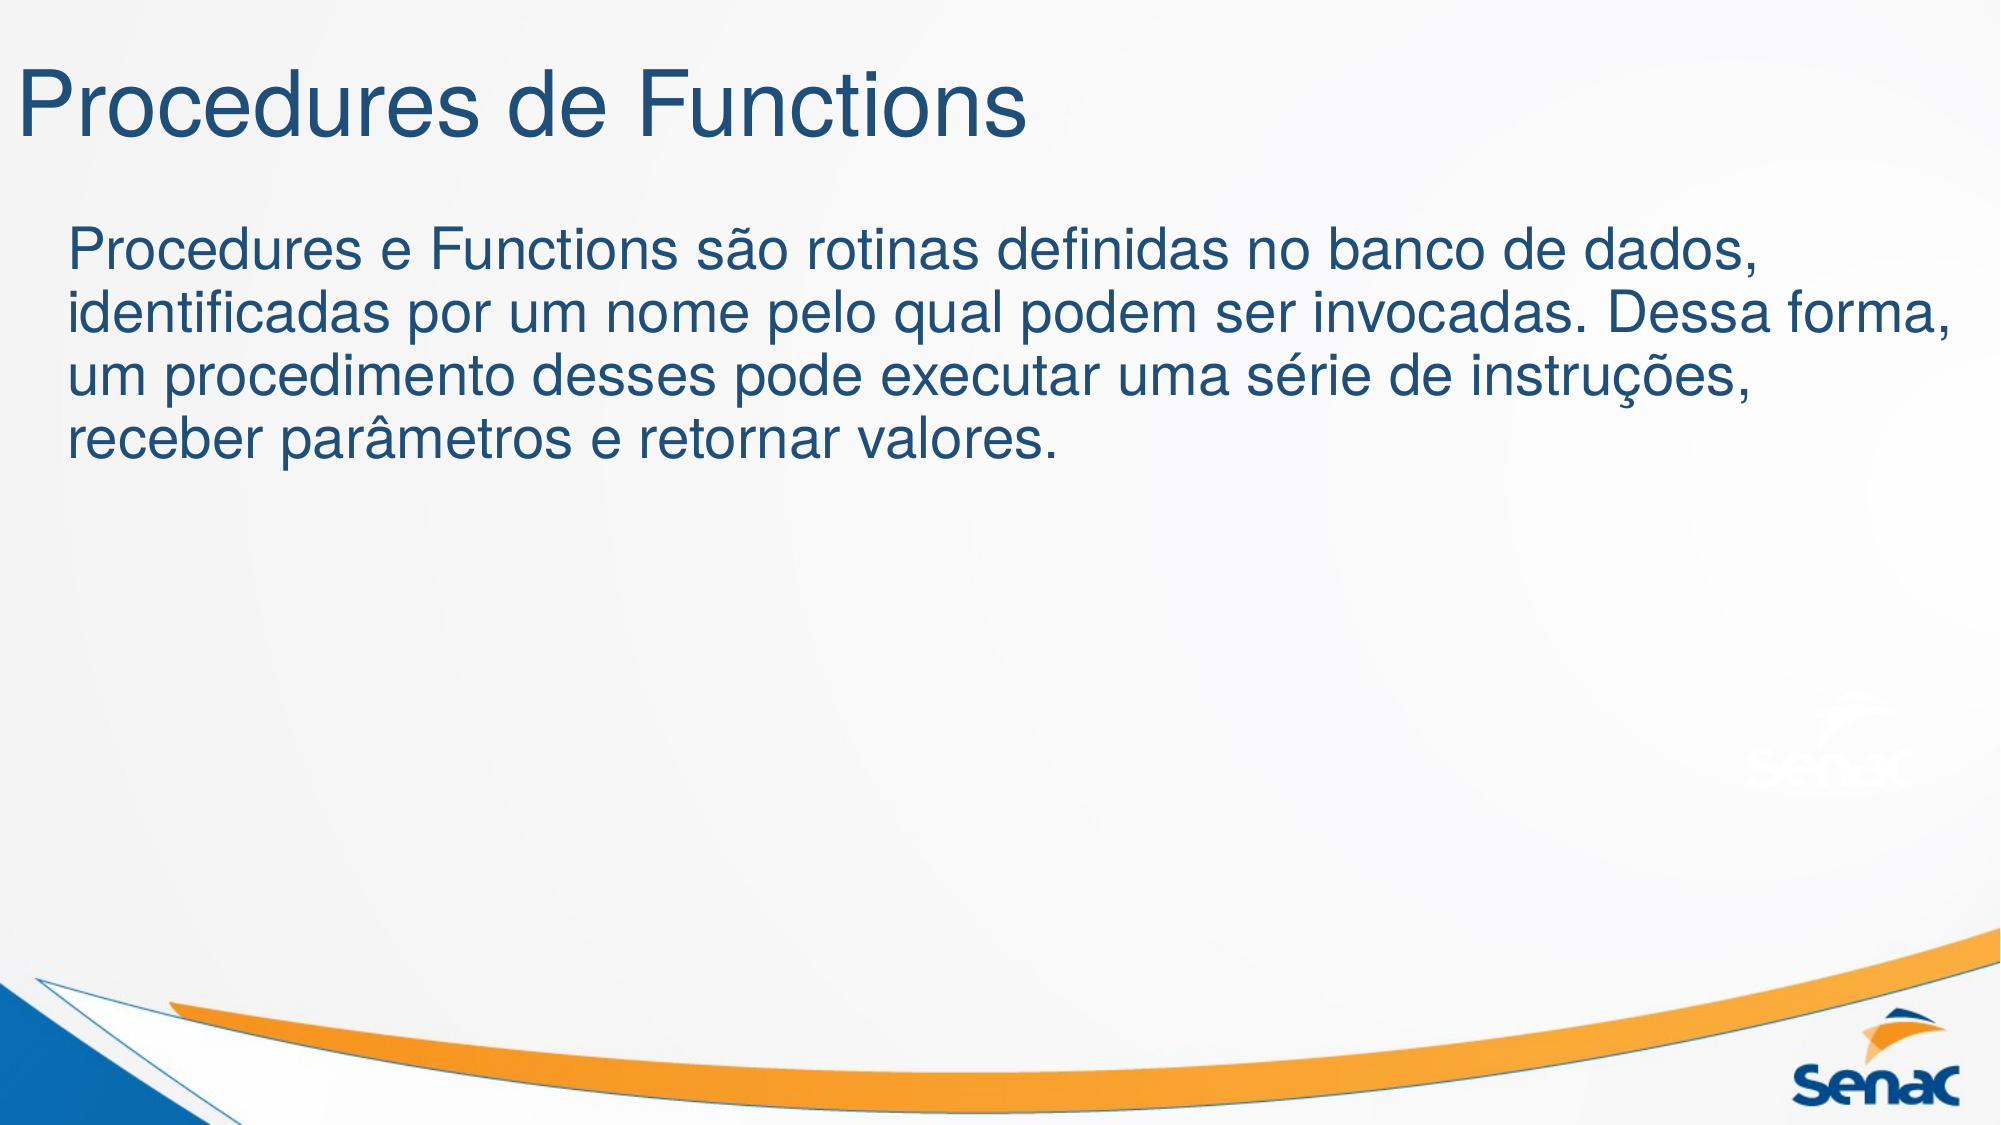

# Procedures de Functions
Procedures e Functions são rotinas definidas no banco de dados, identificadas por um nome pelo qual podem ser invocadas. Dessa forma, um procedimento desses pode executar uma série de instruções, receber parâmetros e retornar valores.